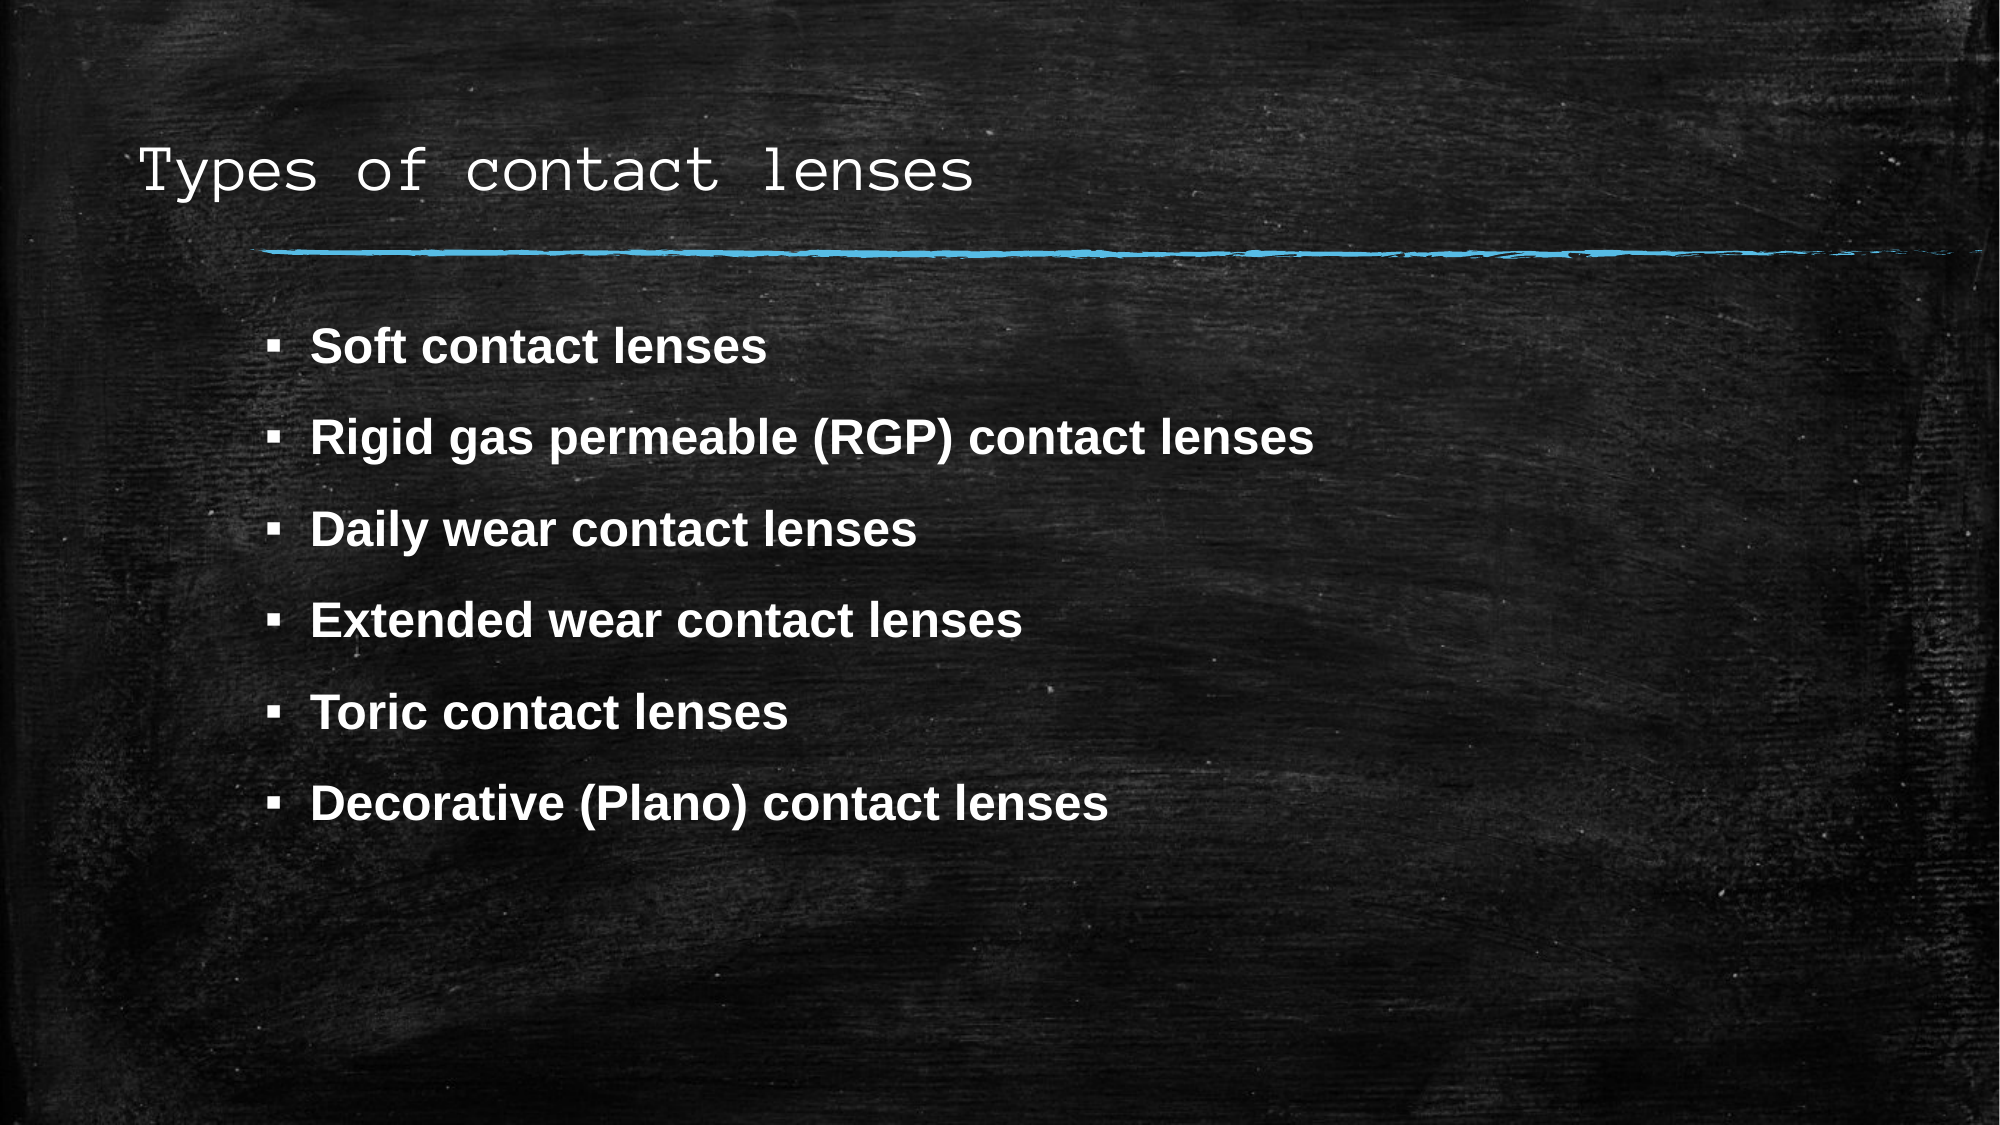

# Types of contact lenses
Soft contact lenses
Rigid gas permeable (RGP) contact lenses
Daily wear contact lenses
Extended wear contact lenses
Toric contact lenses
Decorative (Plano) contact lenses